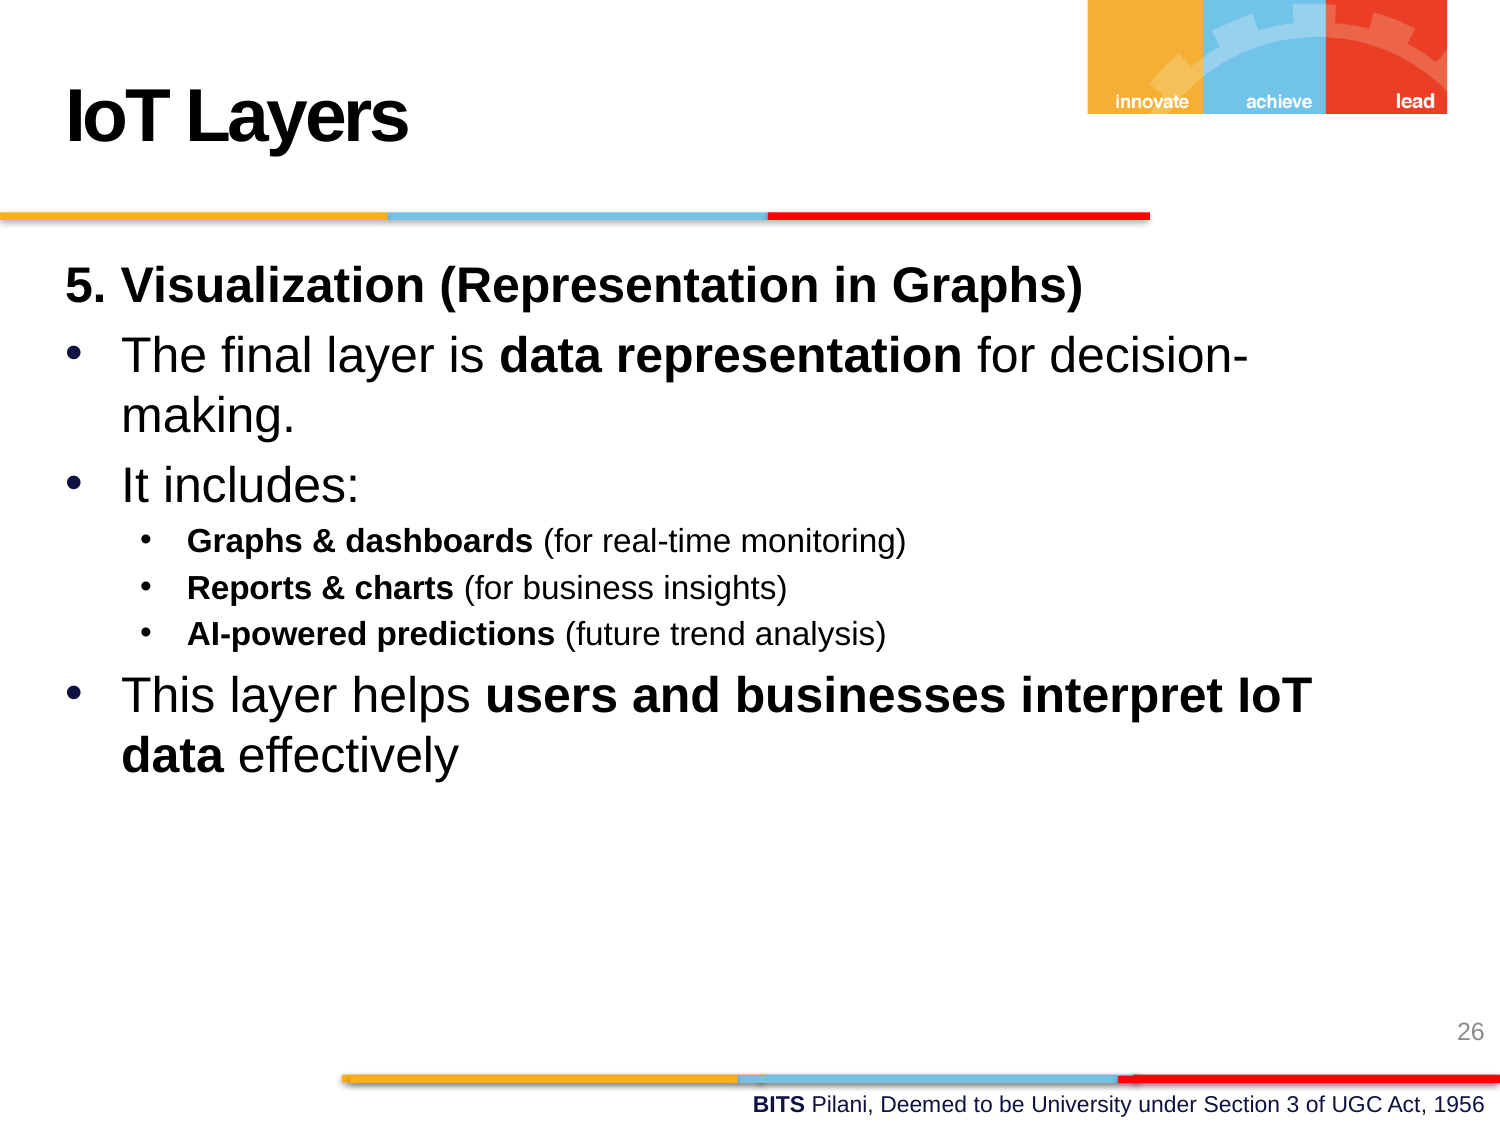

IoT Layers
5. Visualization (Representation in Graphs)
The final layer is data representation for decision-making.
It includes:
Graphs & dashboards (for real-time monitoring)
Reports & charts (for business insights)
AI-powered predictions (future trend analysis)
This layer helps users and businesses interpret IoT data effectively
26